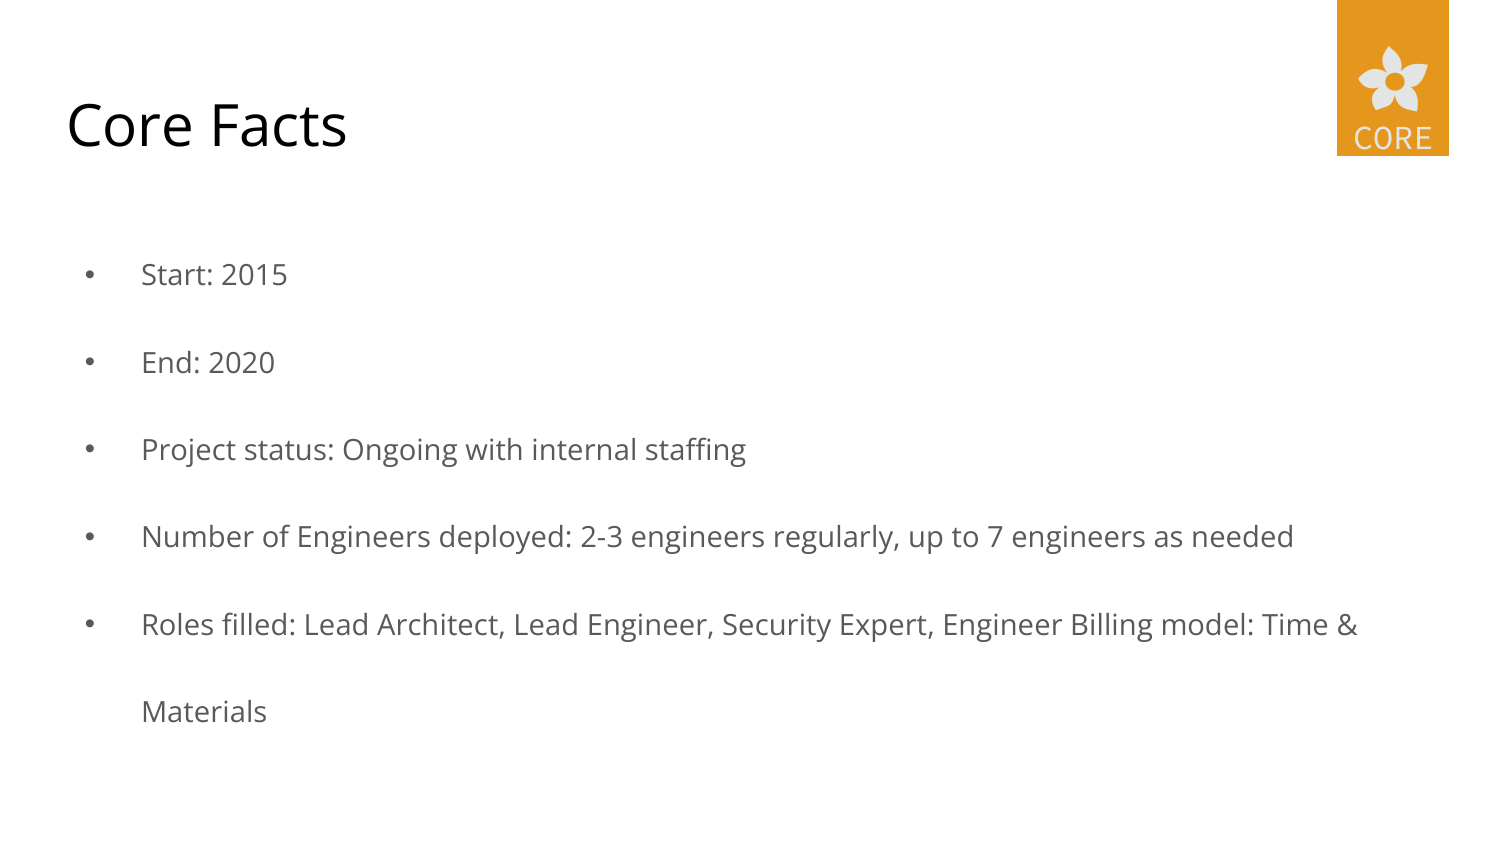

# Core Facts
Start: 2015
End: 2020
Project status: Ongoing with internal staffing
Number of Engineers deployed: 2-3 engineers regularly, up to 7 engineers as needed
Roles filled: Lead Architect, Lead Engineer, Security Expert, Engineer Billing model: Time & Materials